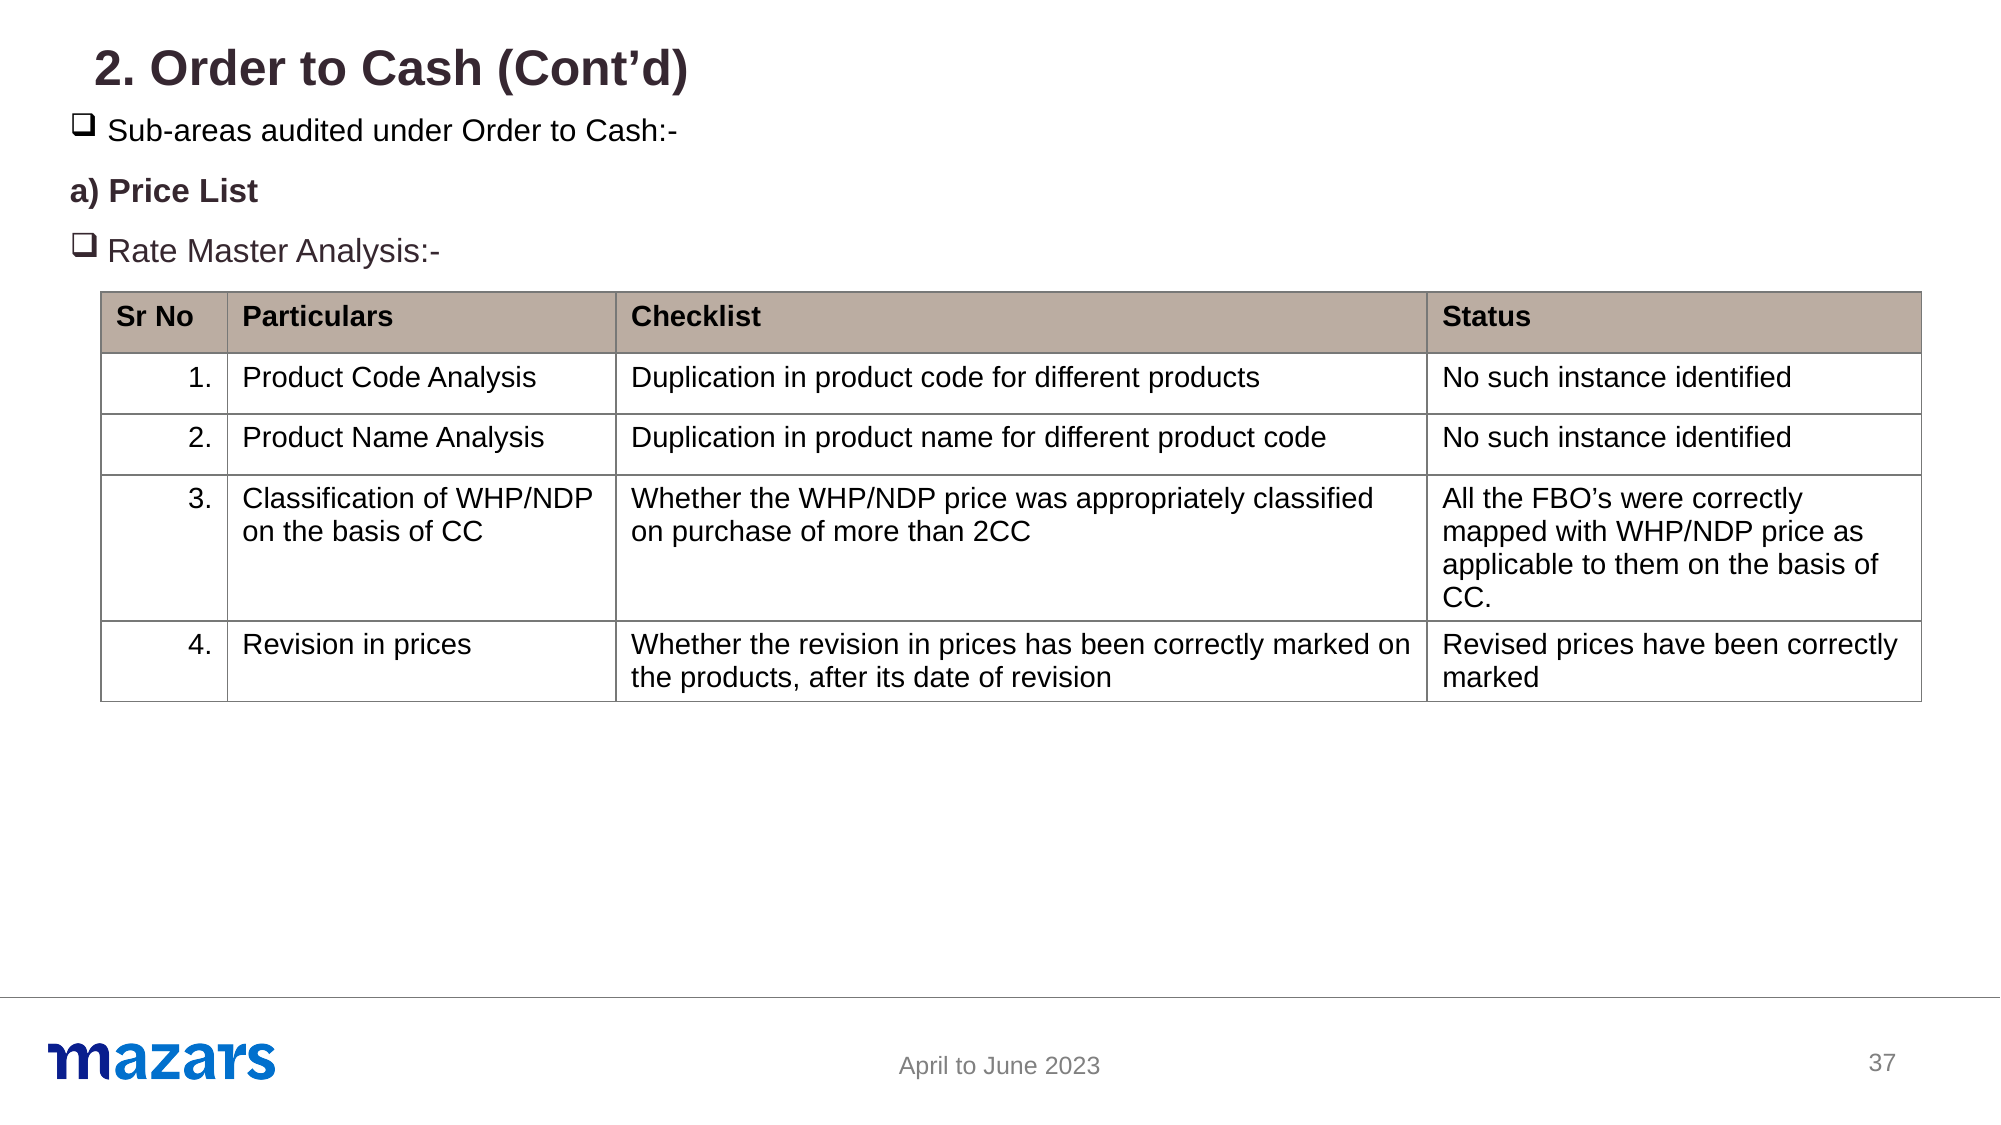

2. Order to Cash (Cont’d)
Sub-areas audited under Order to Cash:-
a) Price List
Rate Master Analysis:-

| Sr No | Particulars | Checklist | Status |
| --- | --- | --- | --- |
| 1. | Product Code Analysis | Duplication in product code for different products | No such instance identified |
| 2. | Product Name Analysis | Duplication in product name for different product code | No such instance identified |
| 3. | Classification of WHP/NDP on the basis of CC | Whether the WHP/NDP price was appropriately classified on purchase of more than 2CC | All the FBO’s were correctly mapped with WHP/NDP price as applicable to them on the basis of CC. |
| 4. | Revision in prices | Whether the revision in prices has been correctly marked on the products, after its date of revision | Revised prices have been correctly marked |
37
April to June 2023